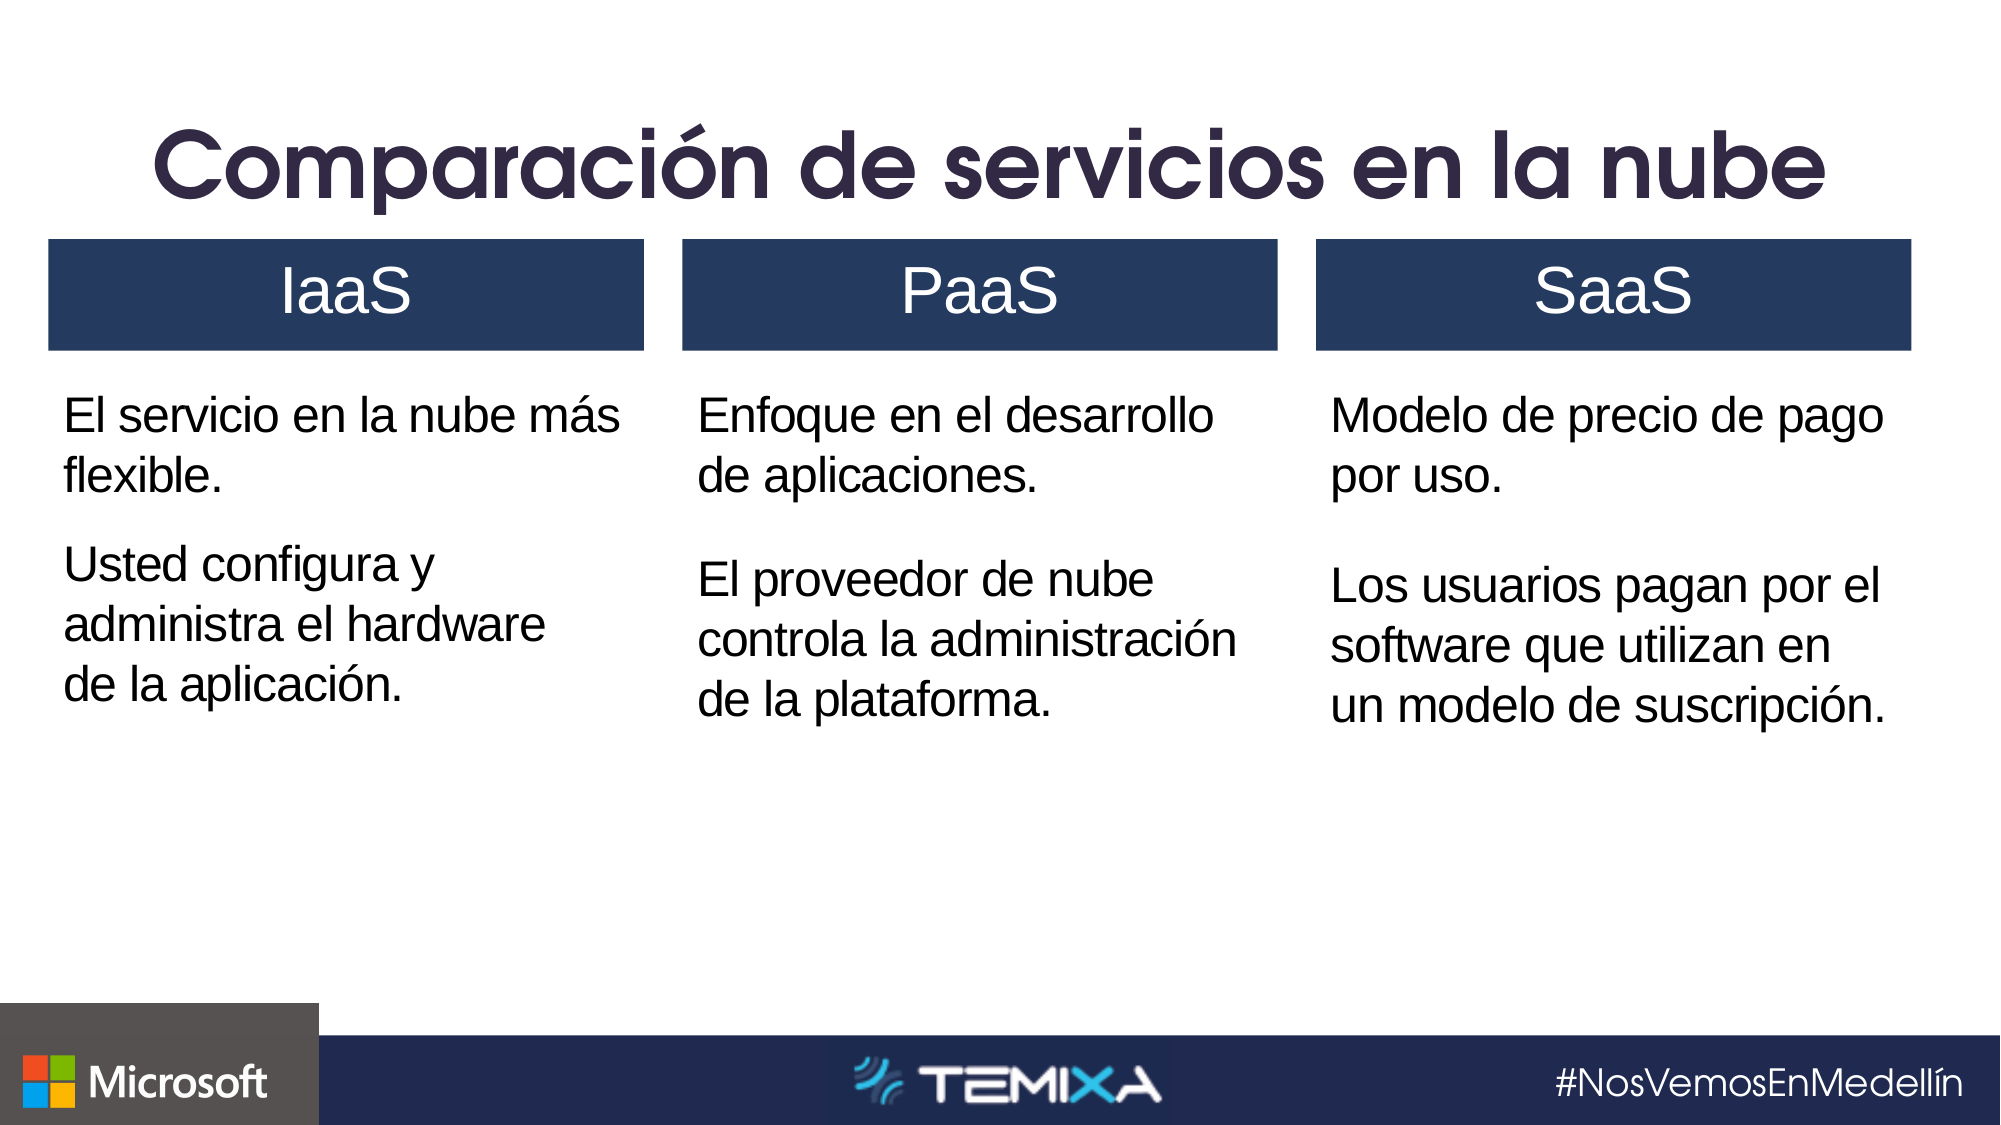

# Comparación de servicios en la nube
IaaS
El servicio en la nube más flexible.
Usted configura y administra el hardware de la aplicación.
PaaS
Enfoque en el desarrollo de aplicaciones.
El proveedor de nube controla la administración de la plataforma.
SaaS
Modelo de precio de pago por uso.
Los usuarios pagan por el software que utilizan en un modelo de suscripción.